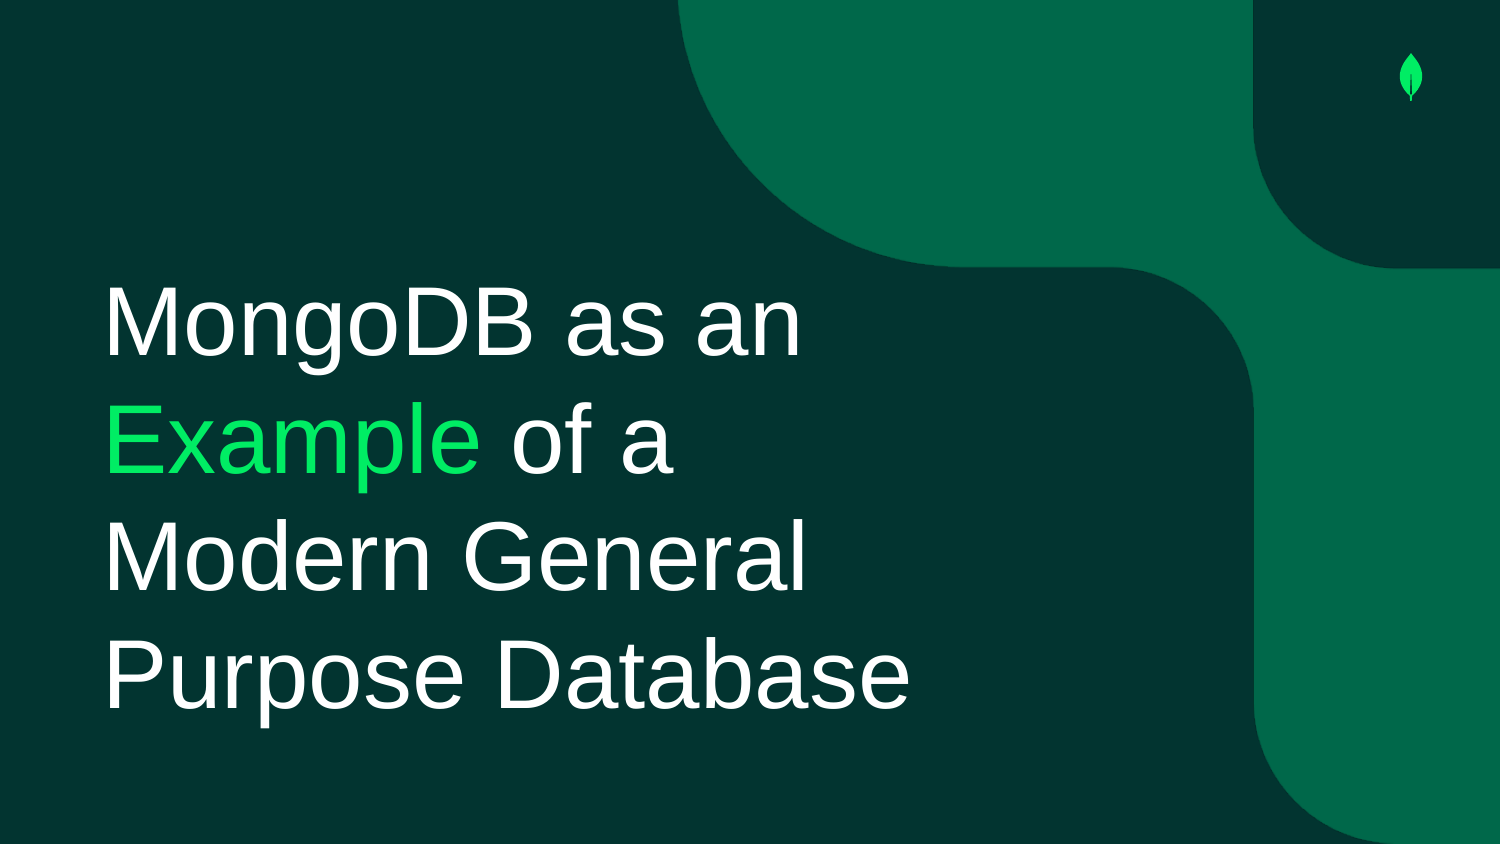

# MongoDB as an Example of a
Modern General Purpose Database